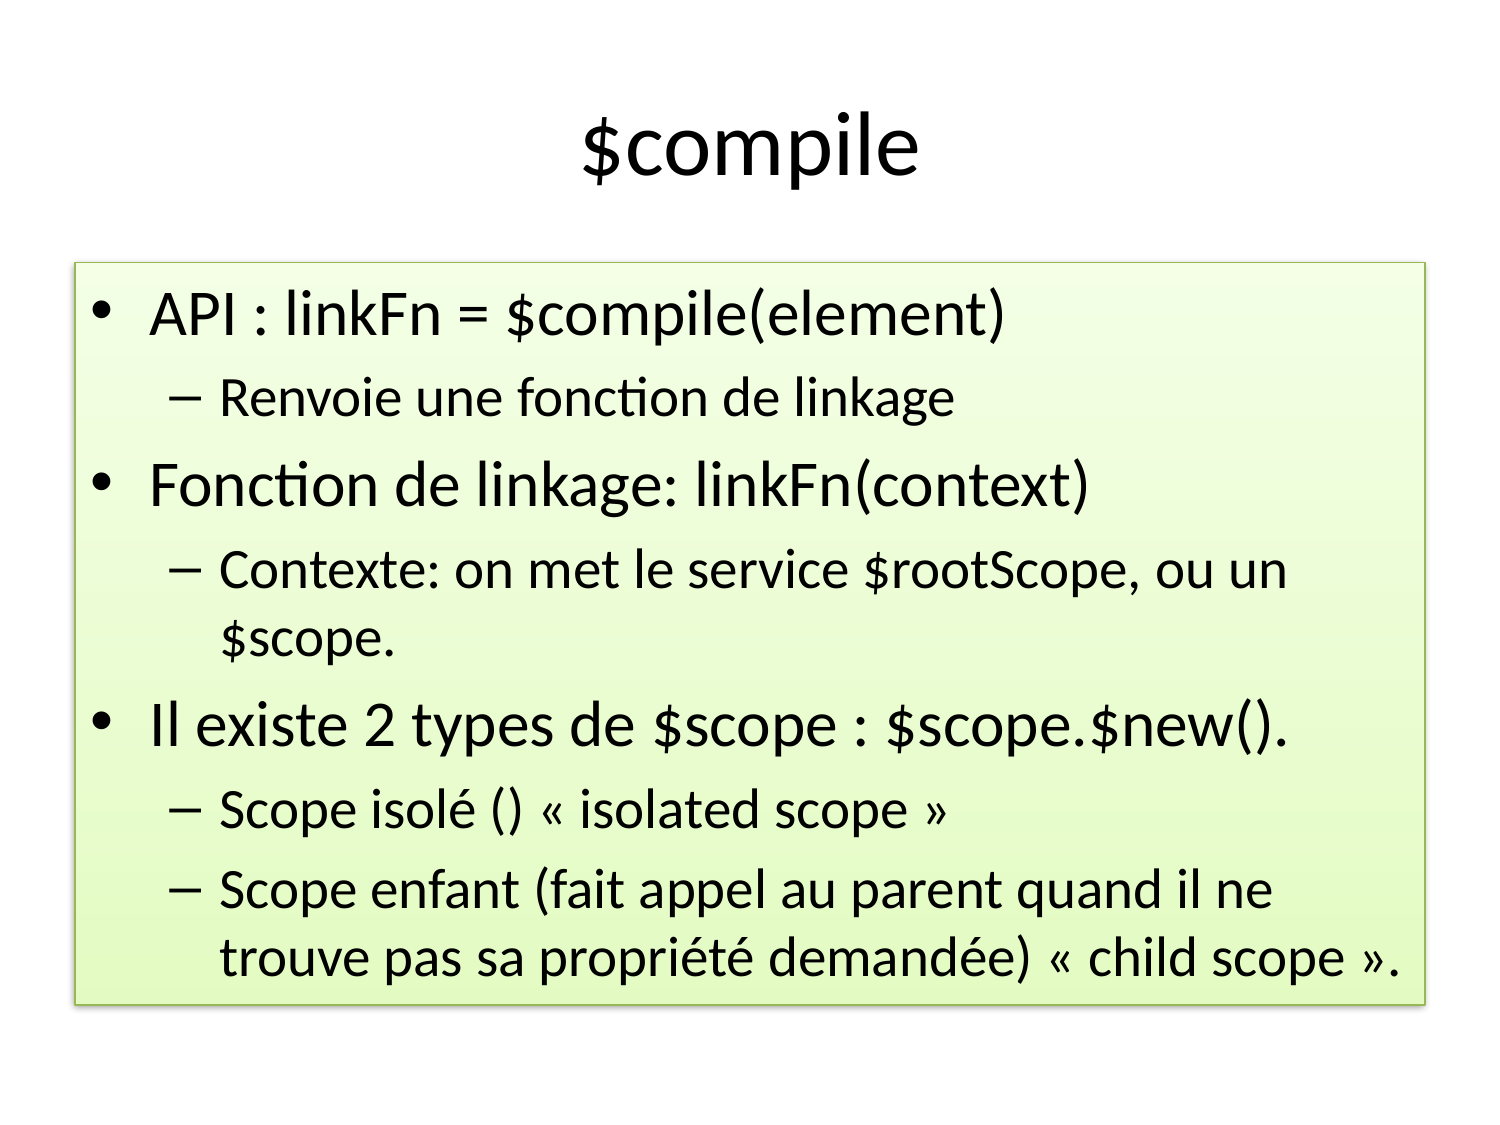

# $compile
API : linkFn = $compile(element)
Renvoie une fonction de linkage
Fonction de linkage: linkFn(context)
Contexte: on met le service $rootScope, ou un $scope.
Il existe 2 types de $scope : $scope.$new().
Scope isolé () « isolated scope »
Scope enfant (fait appel au parent quand il ne trouve pas sa propriété demandée) « child scope ».